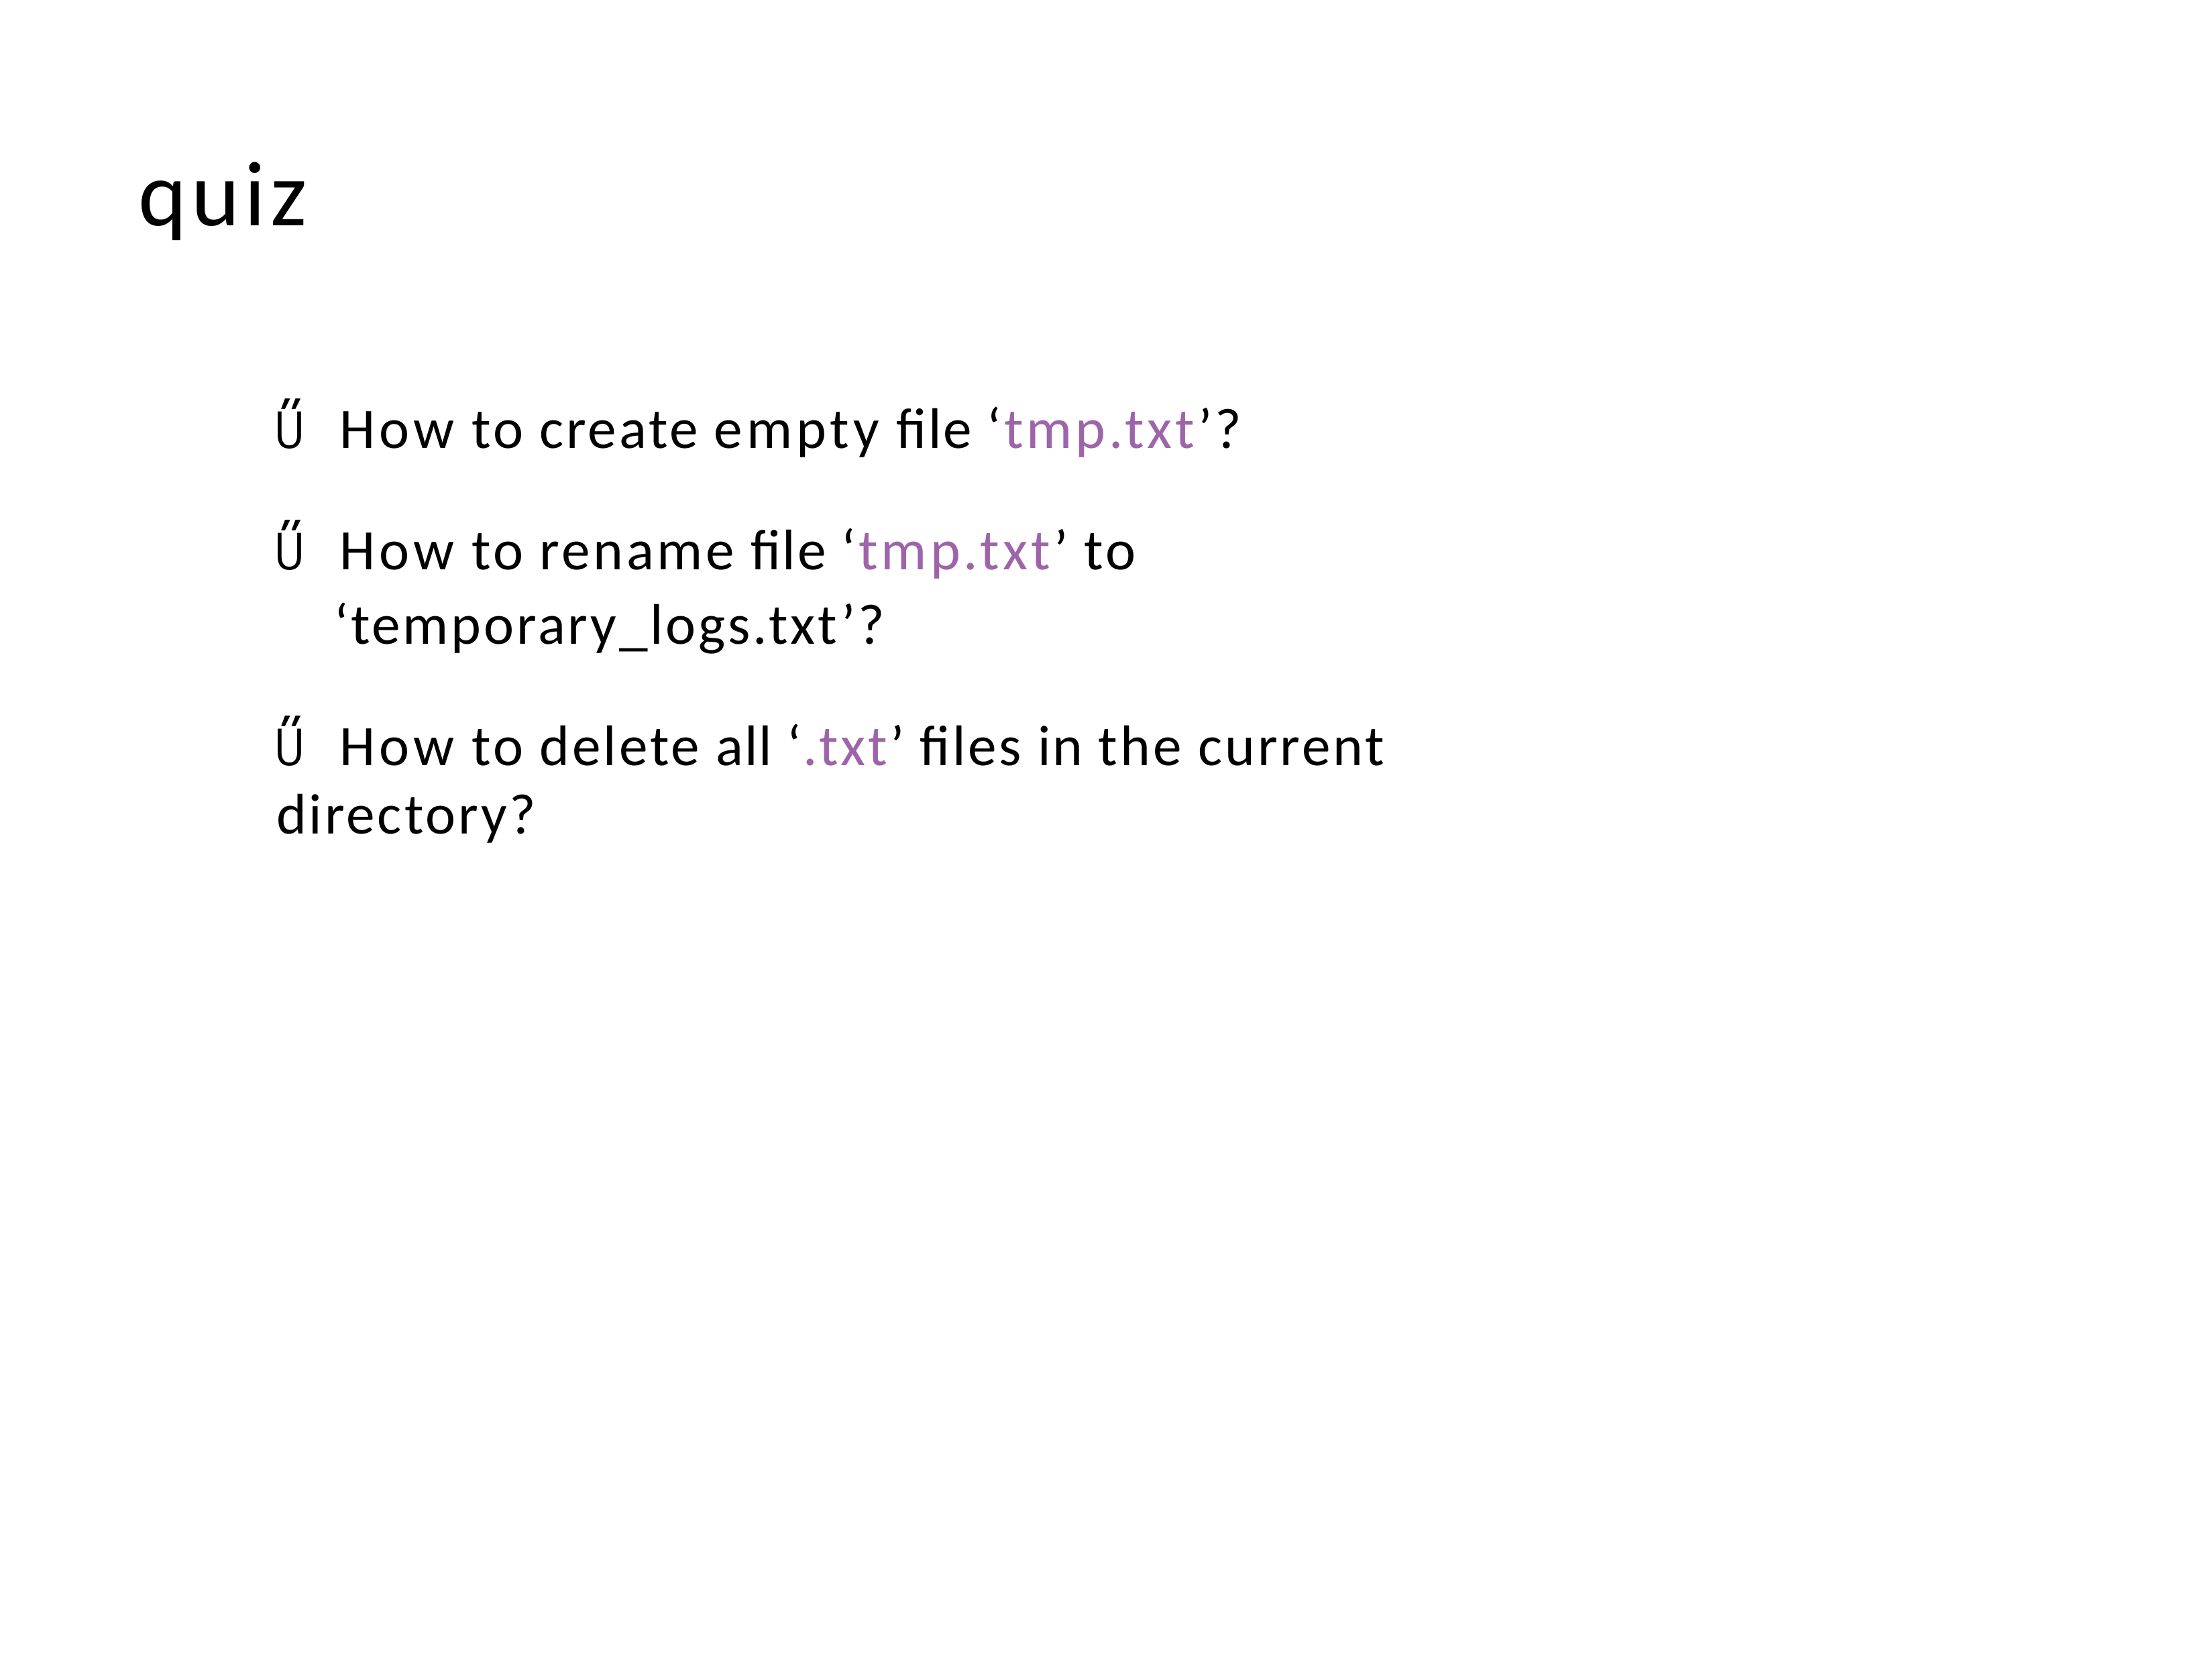

# quiz
Ű How to create empty file ‘tmp.txt’?
Ű How to rename file ‘tmp.txt’ to
‘temporary_logs.txt’?
Ű How to delete all ‘.txt’ files in the current directory?